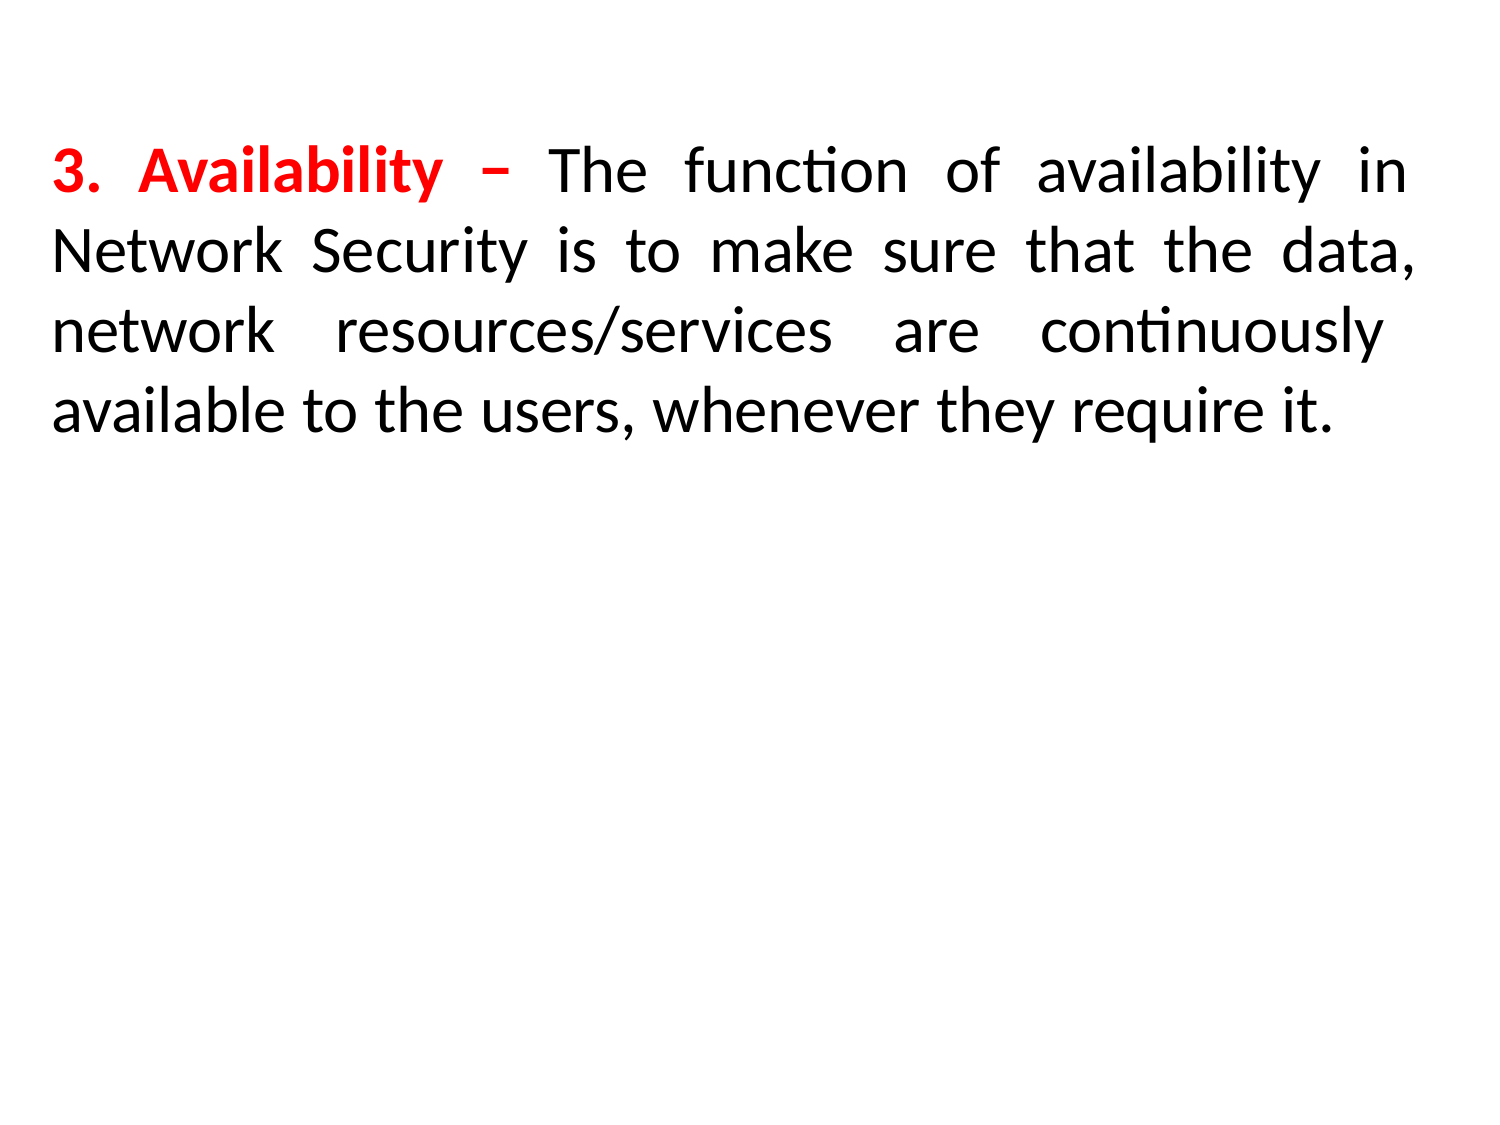

3. Availability − The function of availability in  Network Security is to make sure that the data,  network resources/services are continuously  available to the users, whenever they require it.